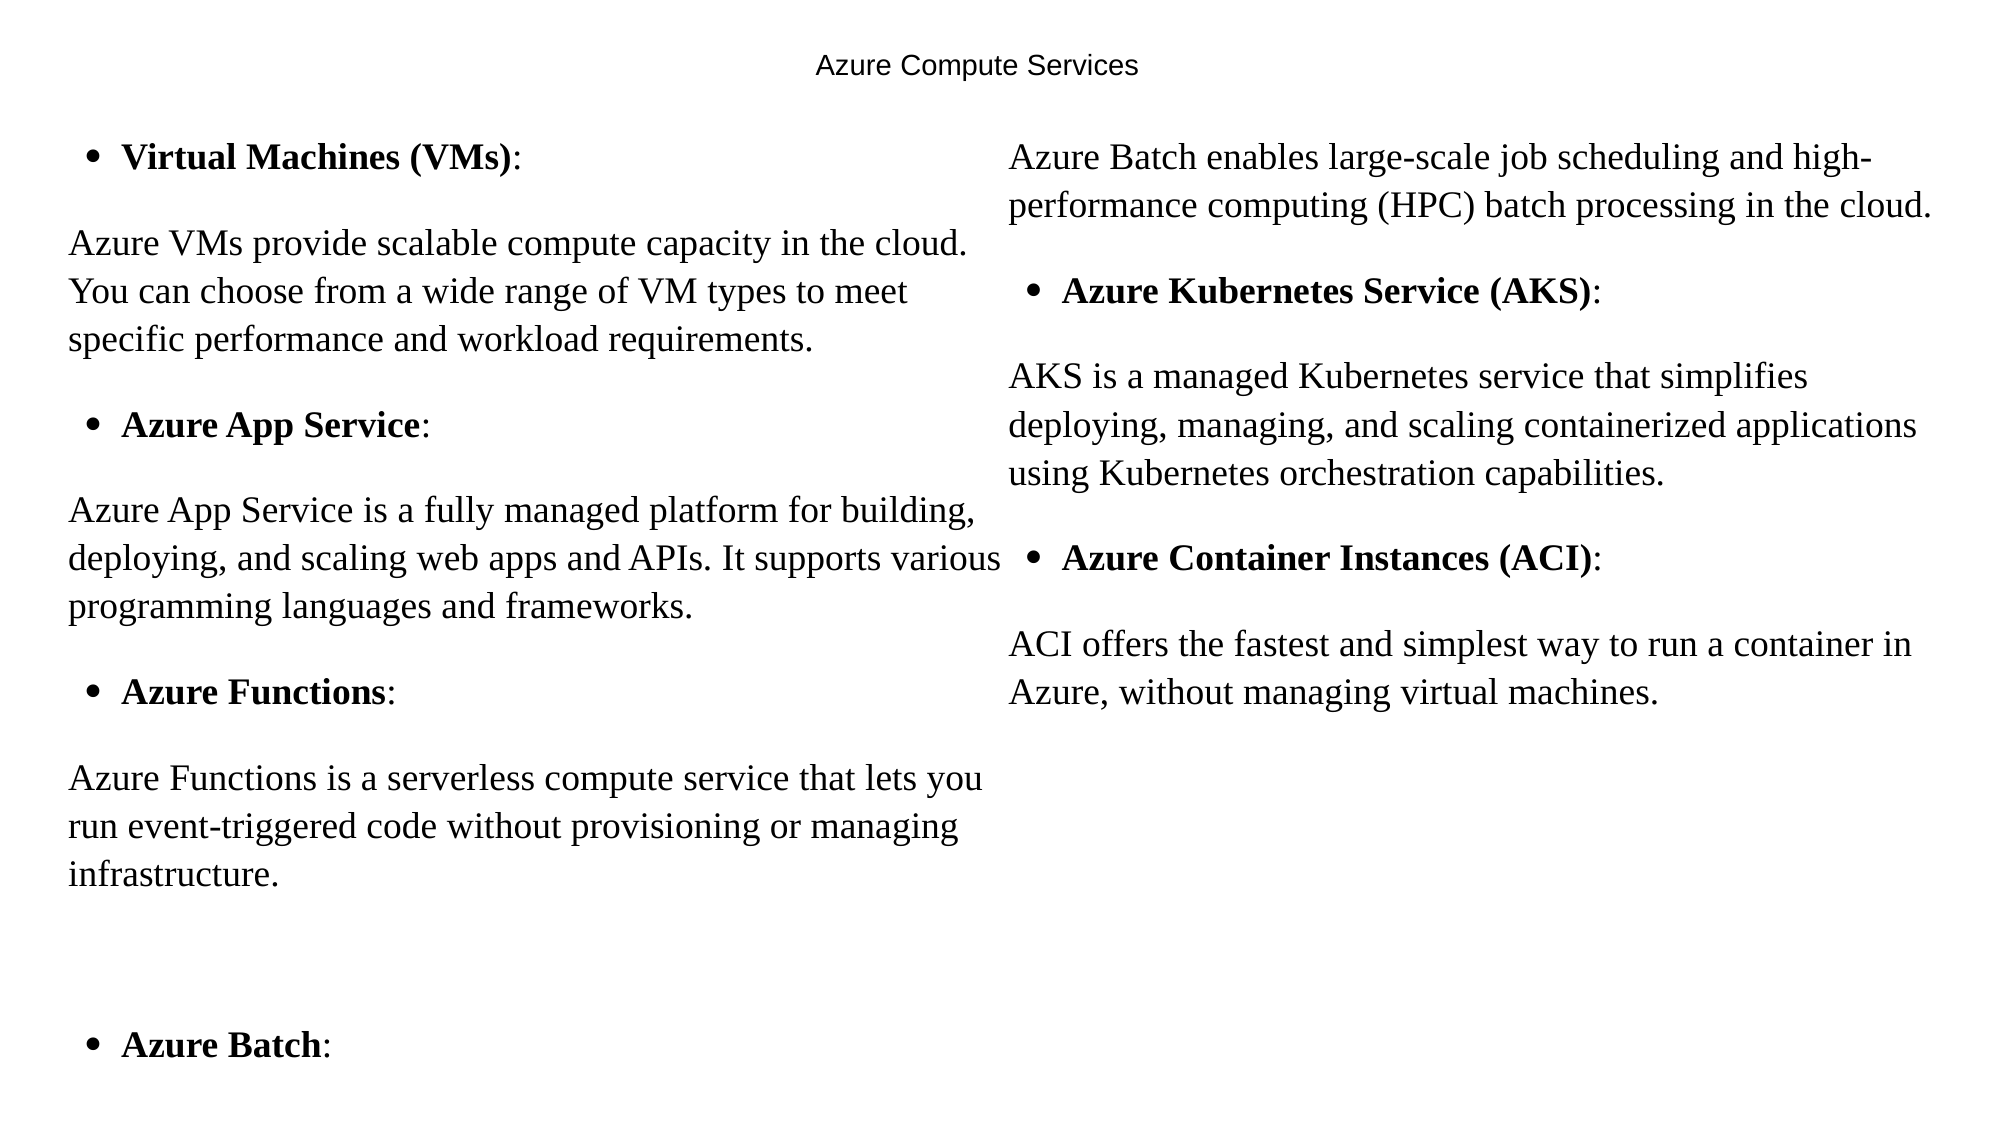

Azure Compute Services
•  Virtual Machines (VMs):
Azure VMs provide scalable compute capacity in the cloud. You can choose from a wide range of VM types to meet specific performance and workload requirements.
•  Azure App Service:
Azure App Service is a fully managed platform for building, deploying, and scaling web apps and APIs. It supports various programming languages and frameworks.
•  Azure Functions:
Azure Functions is a serverless compute service that lets you run event-triggered code without provisioning or managing infrastructure.

•  Azure Batch:
Azure Batch enables large-scale job scheduling and high-performance computing (HPC) batch processing in the cloud.
•  Azure Kubernetes Service (AKS):
AKS is a managed Kubernetes service that simplifies deploying, managing, and scaling containerized applications using Kubernetes orchestration capabilities.
•  Azure Container Instances (ACI):
ACI offers the fastest and simplest way to run a container in Azure, without managing virtual machines.